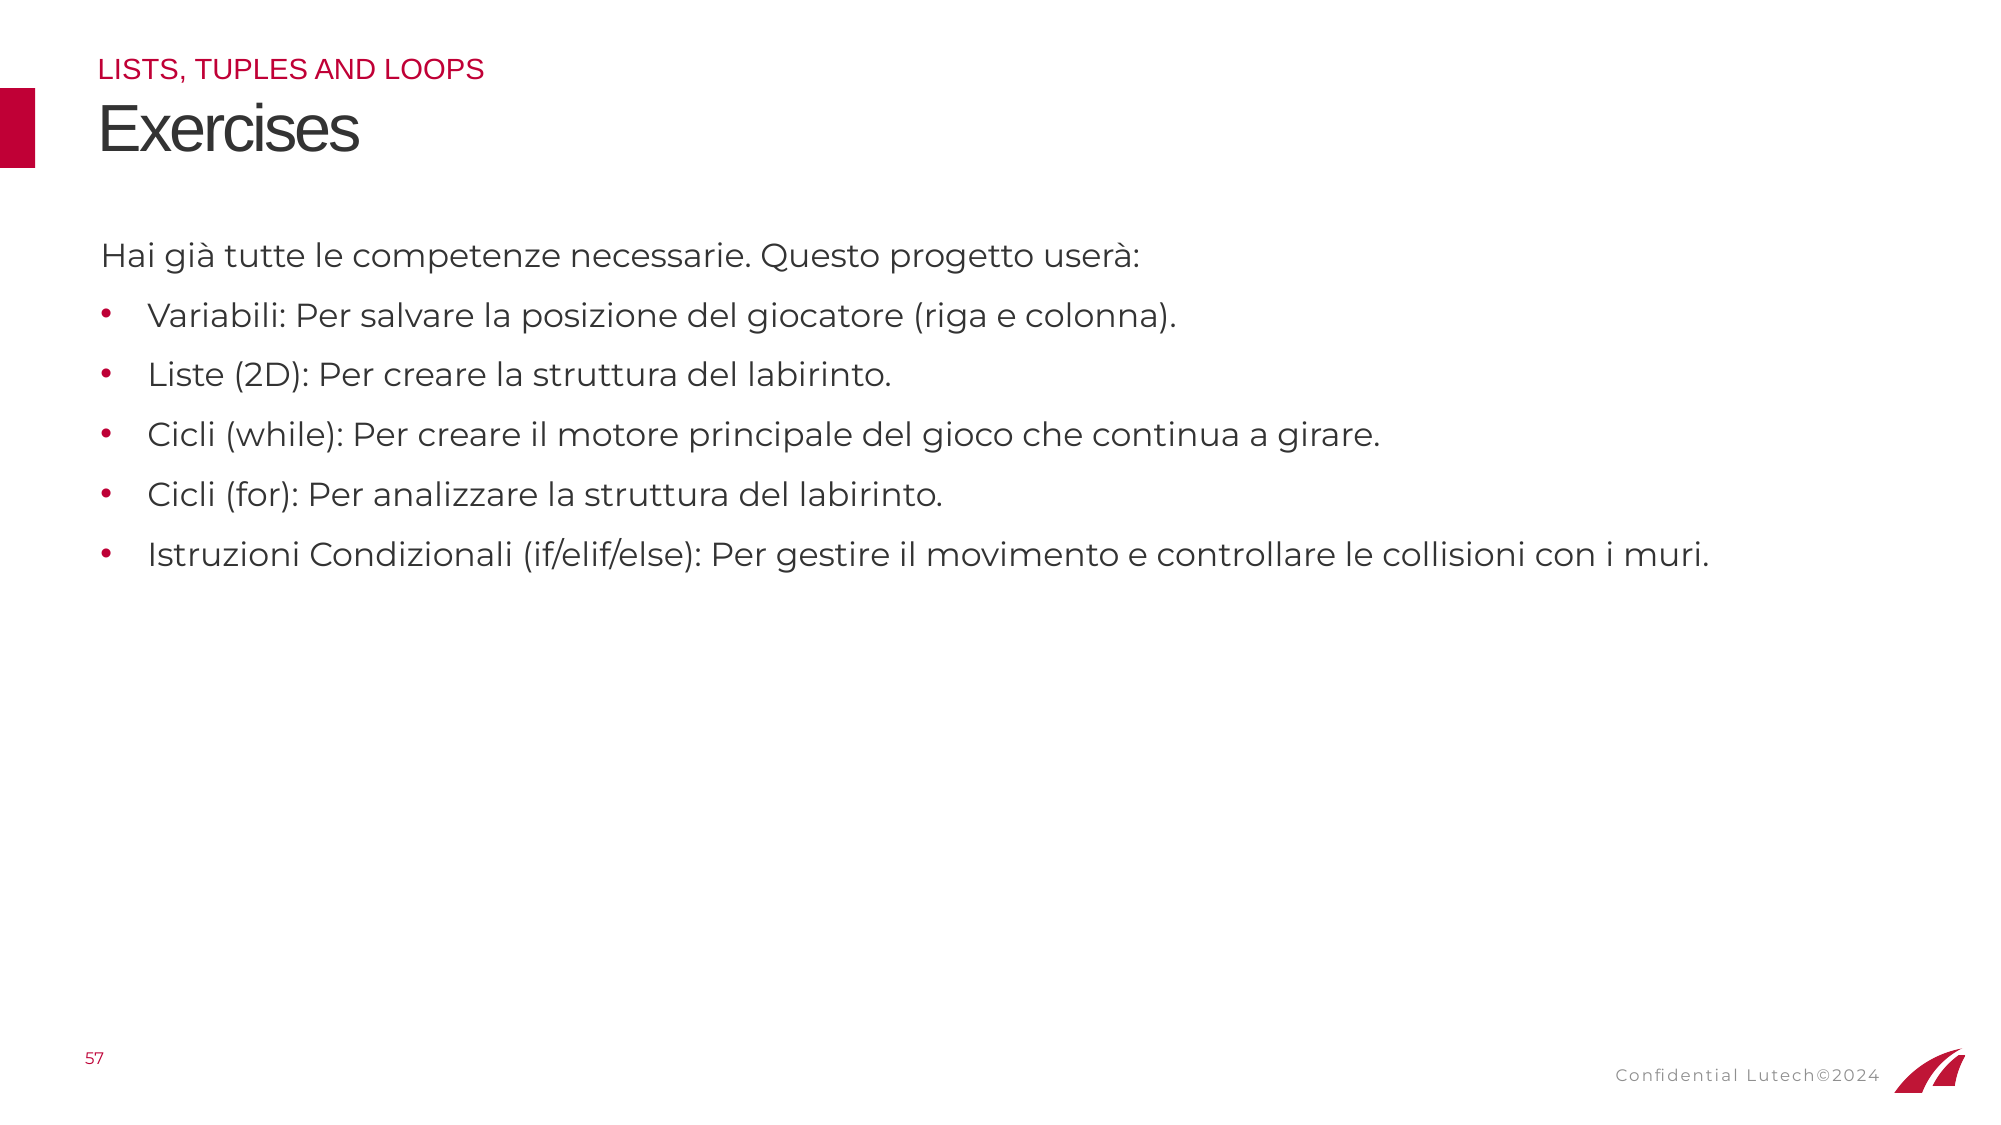

LISTS, TUPLES AND LOOPS
# Exercises
Hai già tutte le competenze necessarie. Questo progetto userà:
Variabili: Per salvare la posizione del giocatore (riga e colonna).
Liste (2D): Per creare la struttura del labirinto.
Cicli (while): Per creare il motore principale del gioco che continua a girare.
Cicli (for): Per analizzare la struttura del labirinto.
Istruzioni Condizionali (if/elif/else): Per gestire il movimento e controllare le collisioni con i muri.